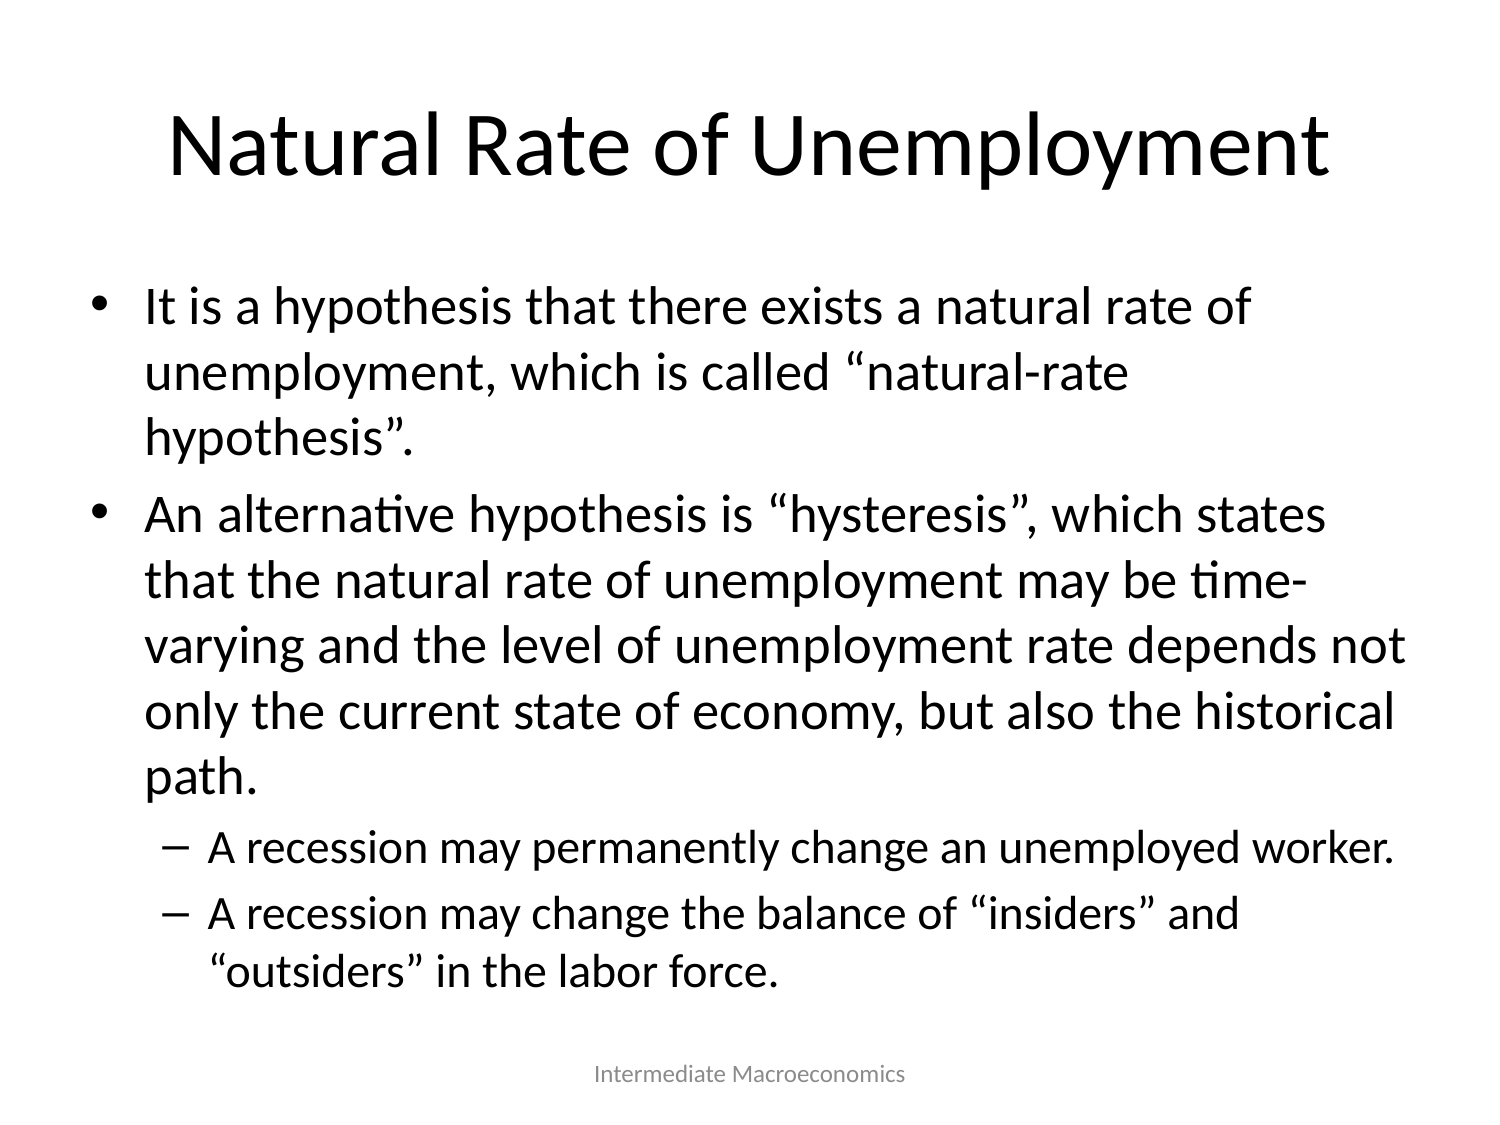

# Natural Rate of Unemployment
It is a hypothesis that there exists a natural rate of unemployment, which is called “natural-rate hypothesis”.
An alternative hypothesis is “hysteresis”, which states that the natural rate of unemployment may be time-varying and the level of unemployment rate depends not only the current state of economy, but also the historical path.
A recession may permanently change an unemployed worker.
A recession may change the balance of “insiders” and “outsiders” in the labor force.
Intermediate Macroeconomics